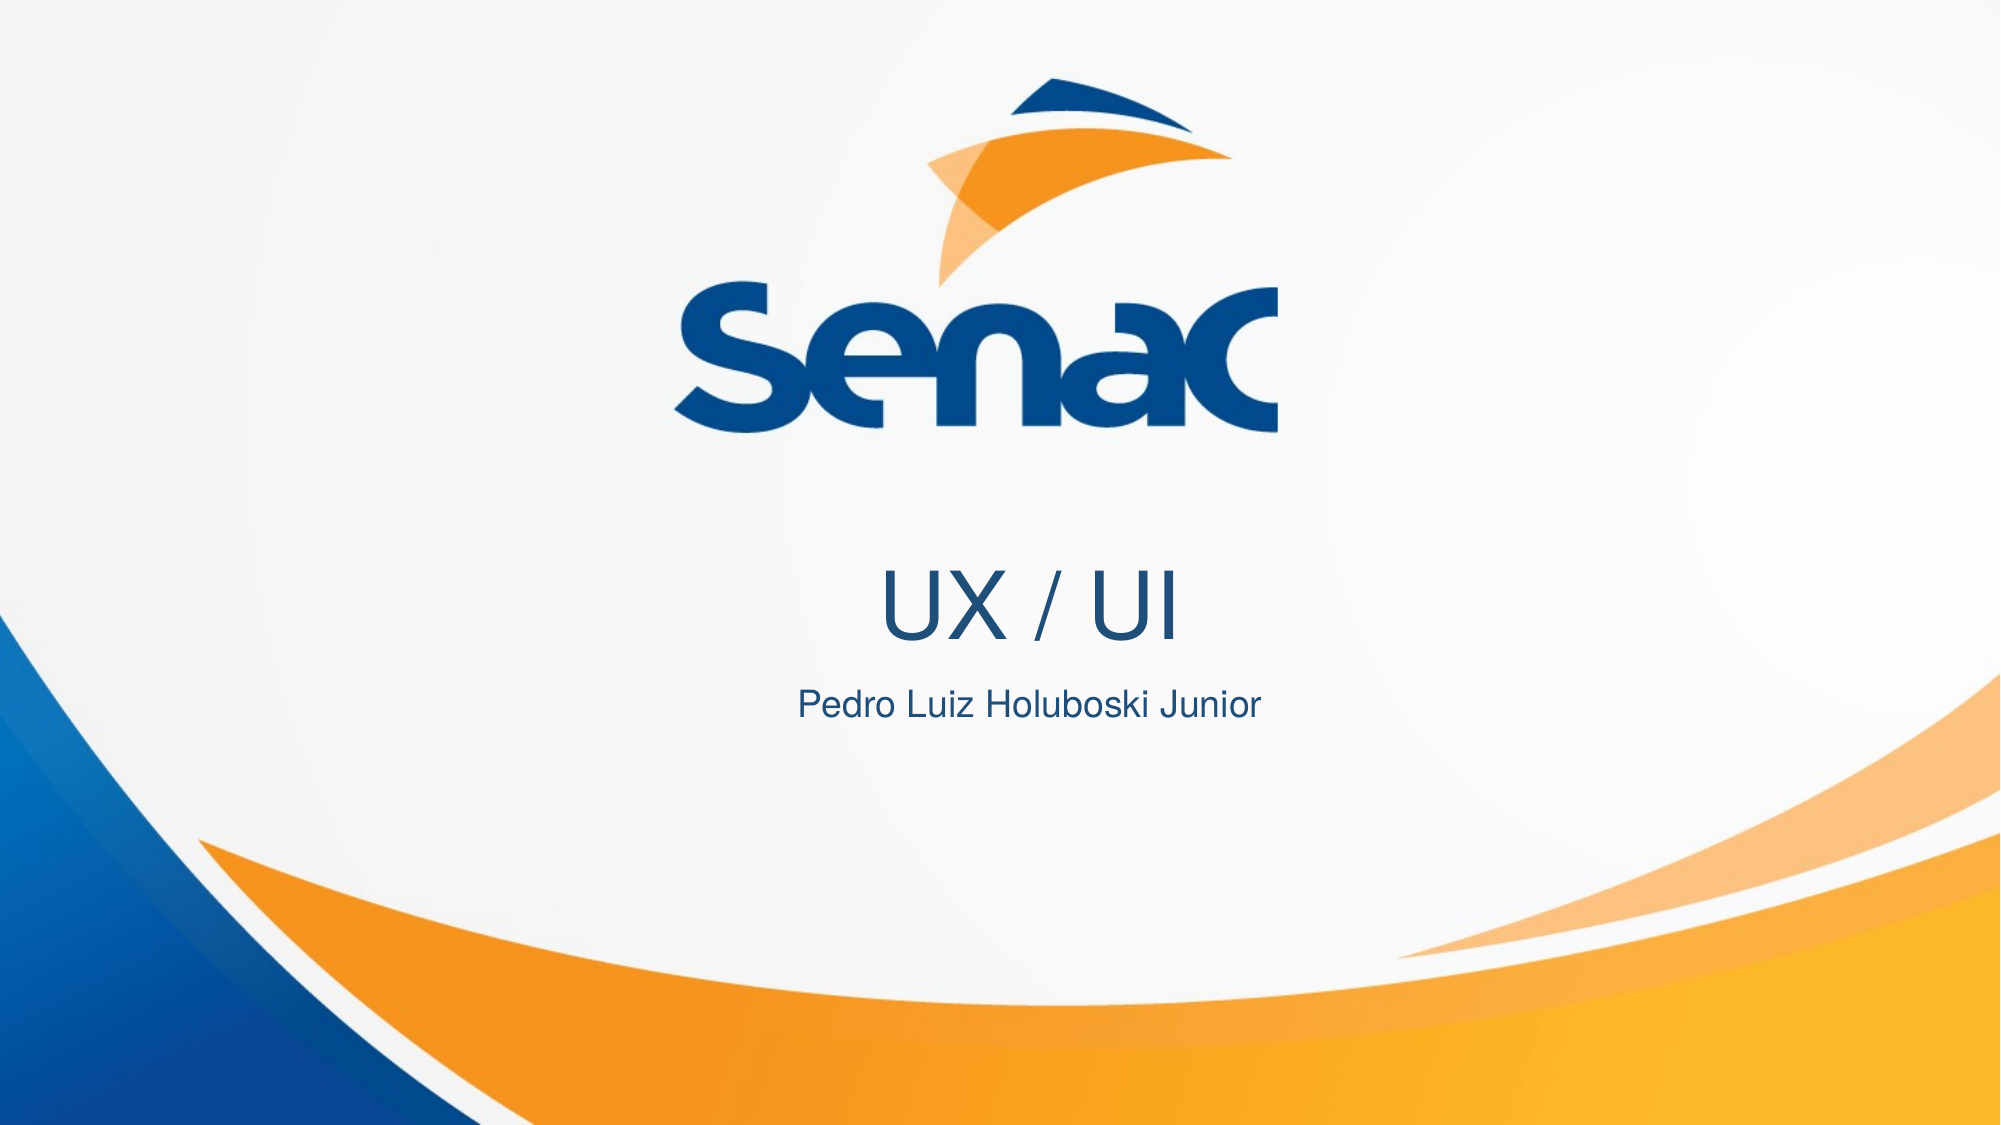

# UX / UI
Pedro Luiz Holuboski Junior